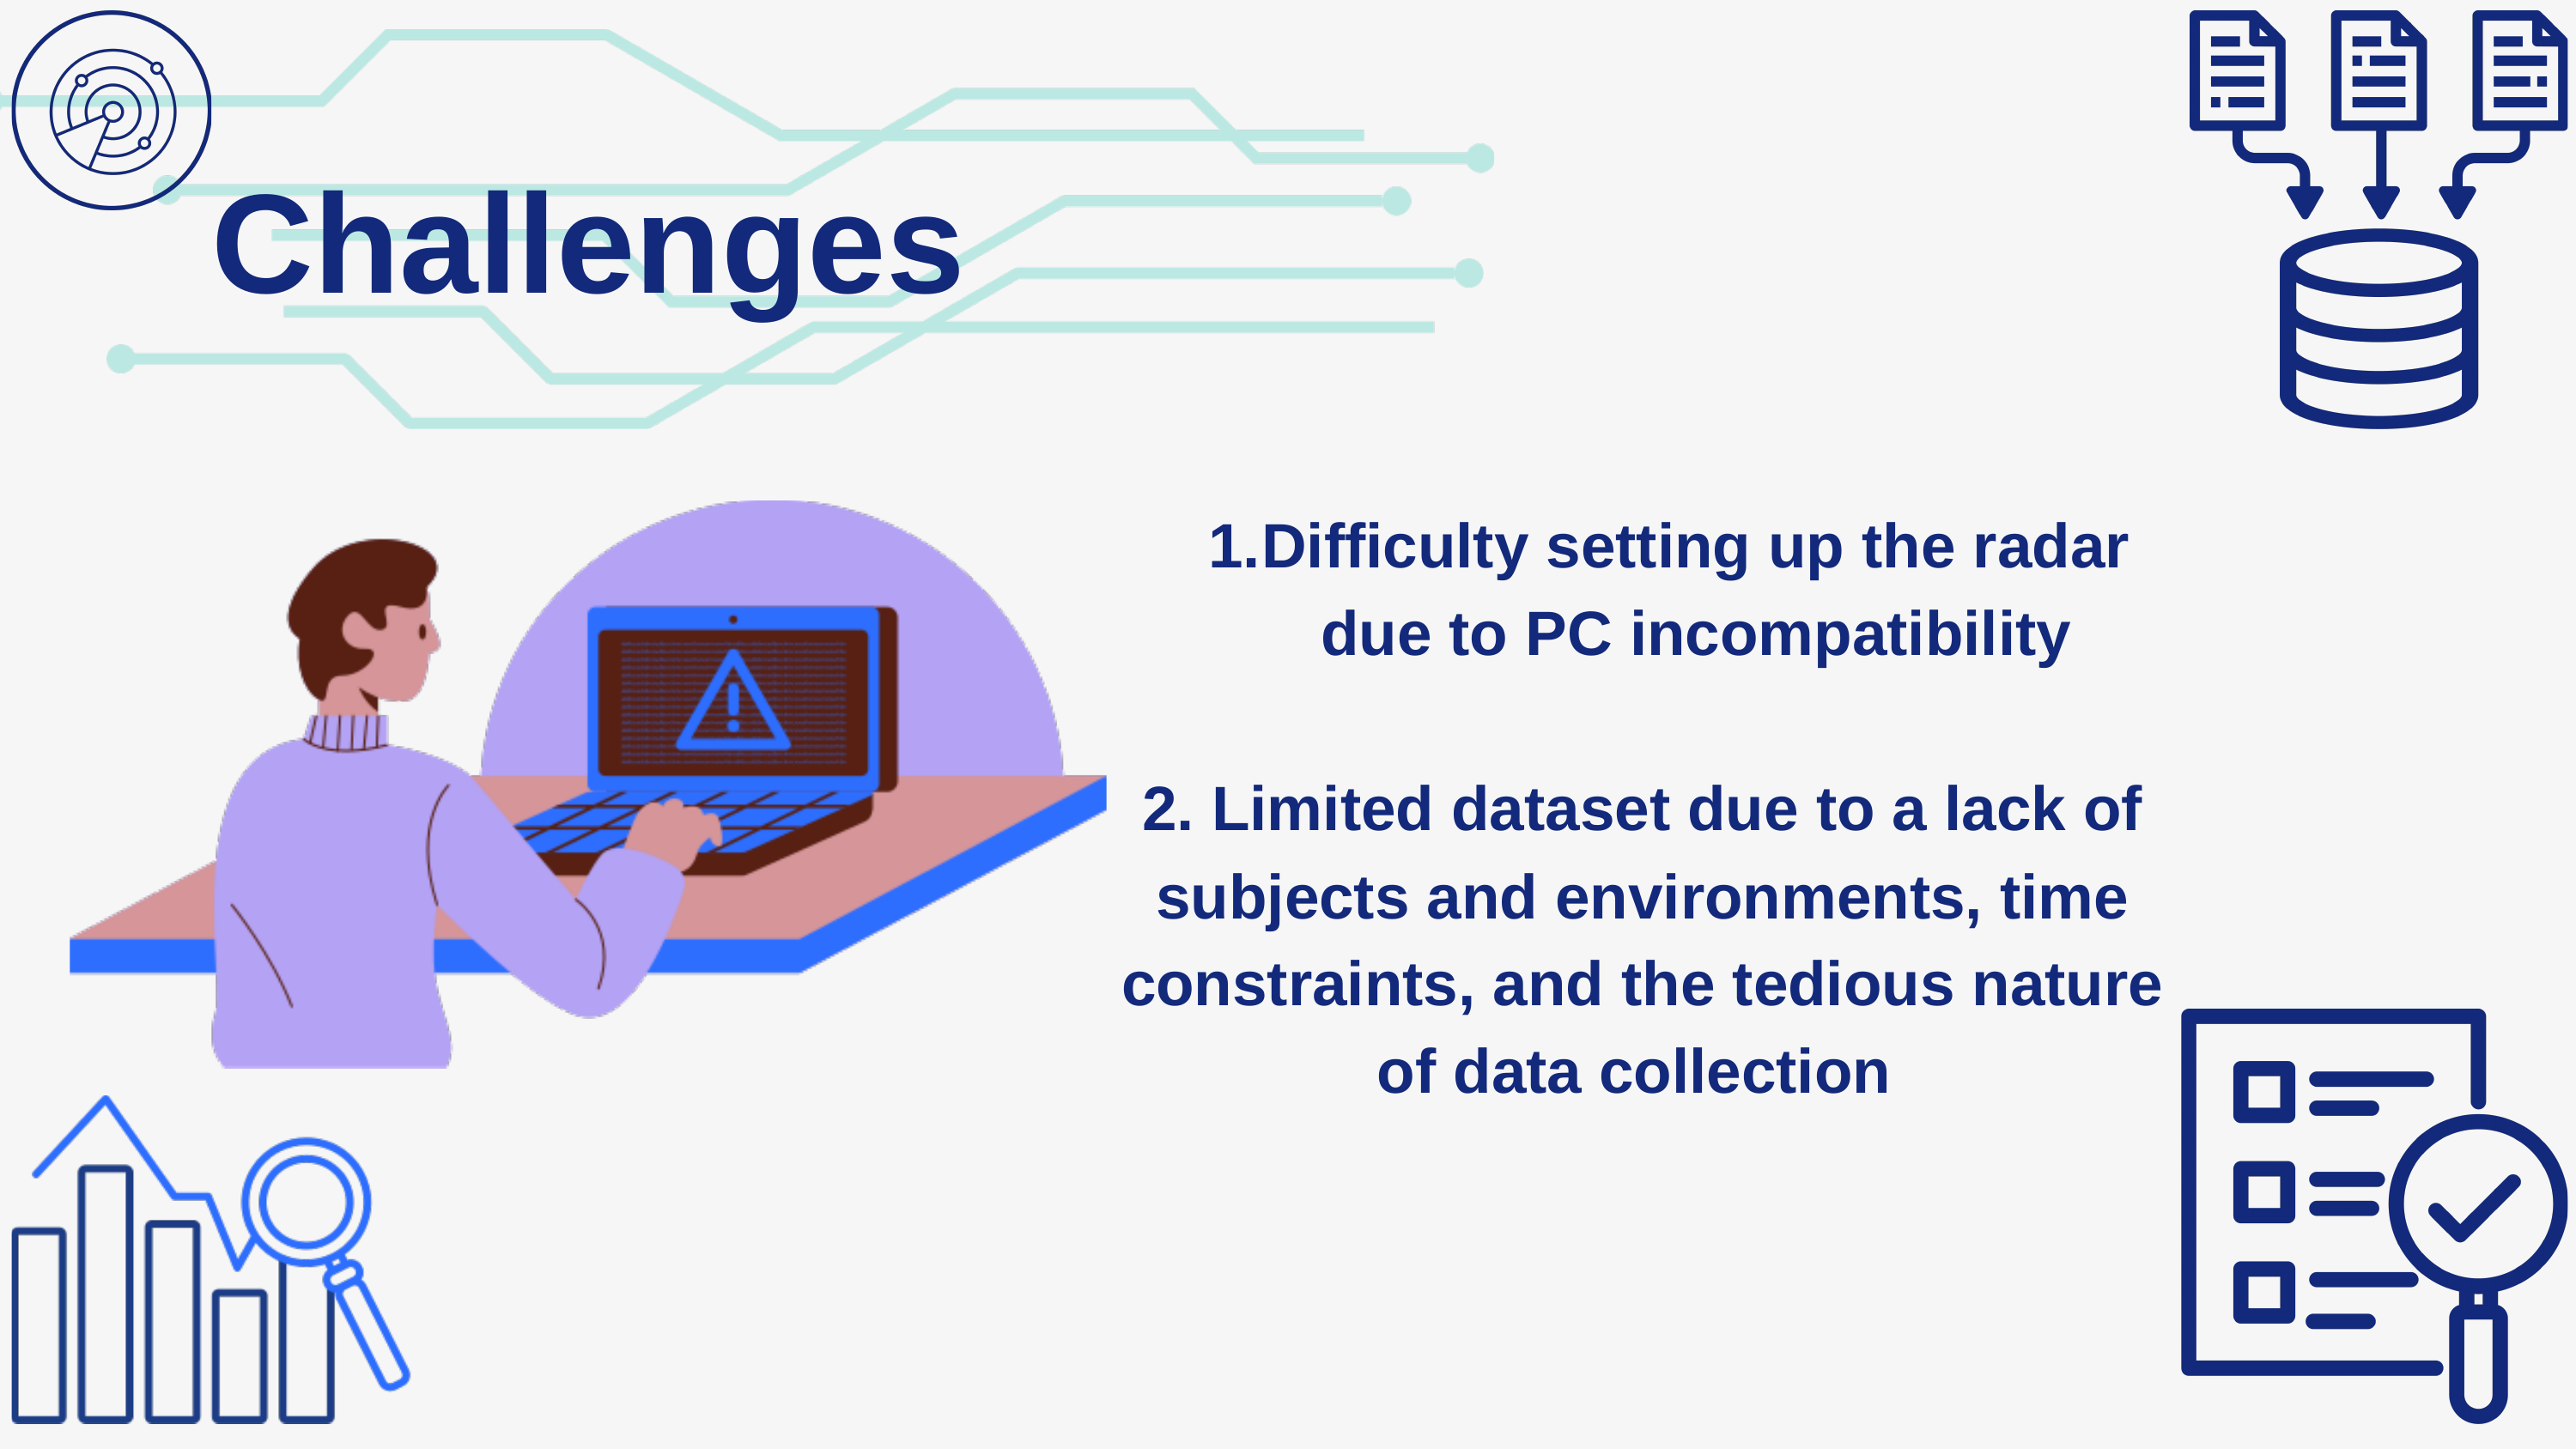

Challenges
Difficulty setting up the radar due to PC incompatibility

2. Limited dataset due to a lack of subjects and environments, time constraints, and the tedious nature of data collection